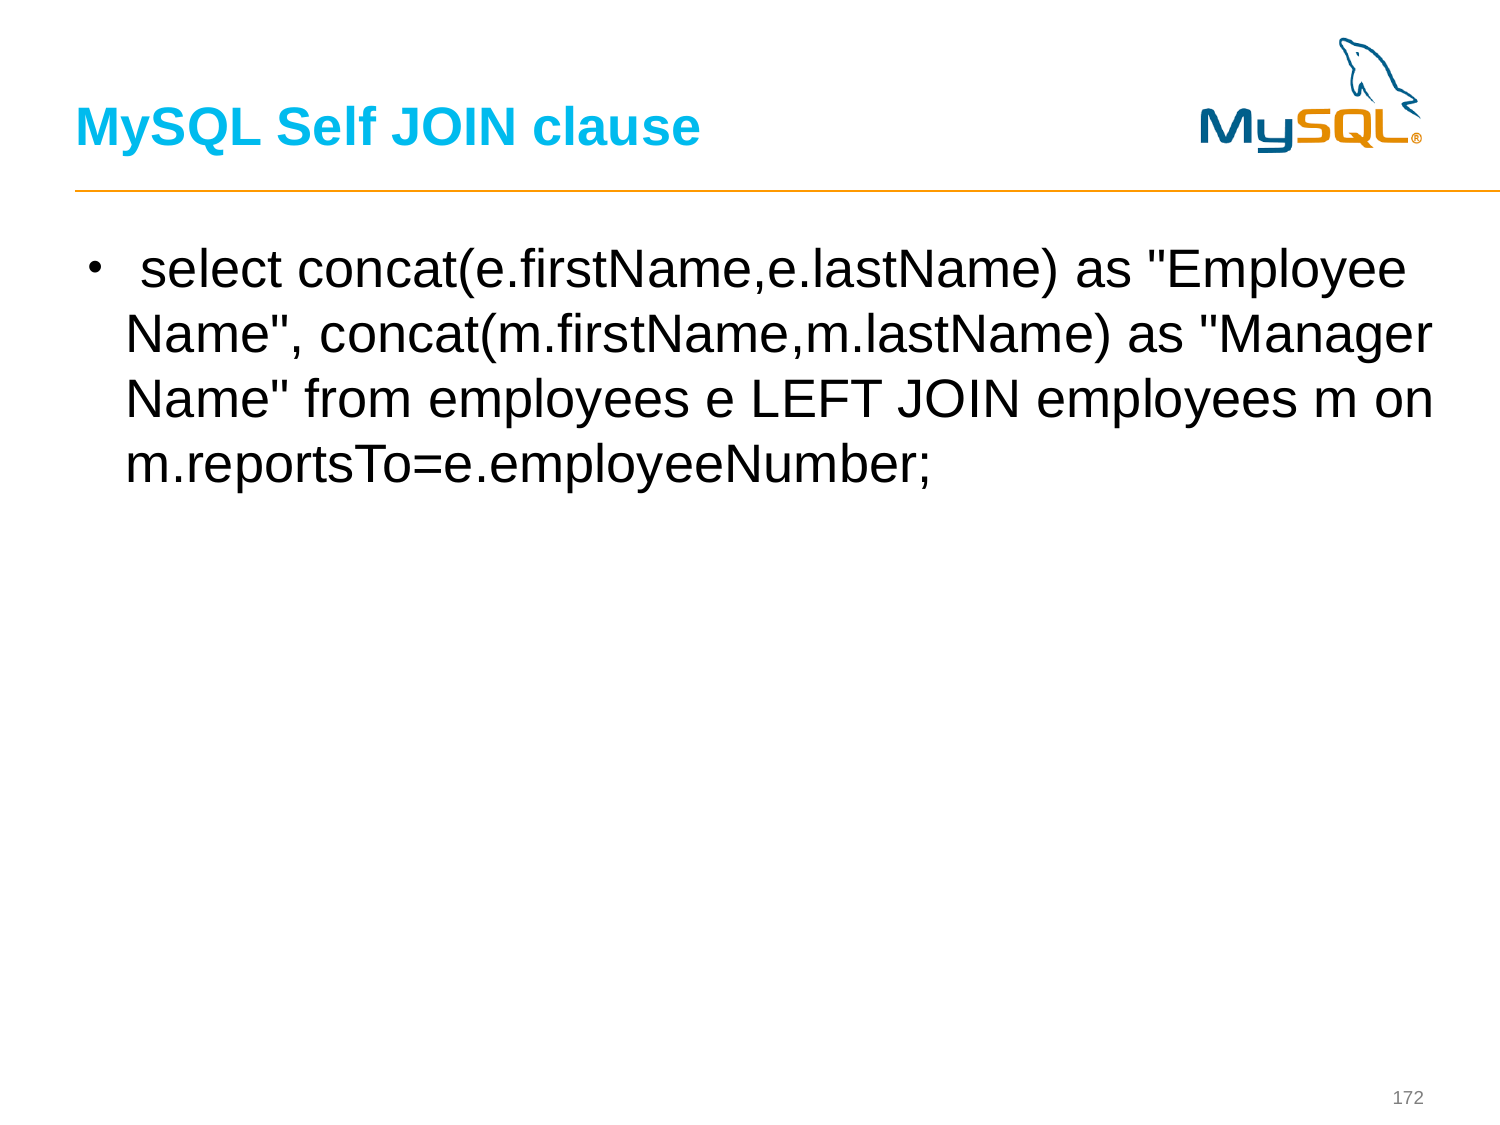

# MySQL Self JOIN clause
 select concat(e.firstName,e.lastName) as "Employee Name", concat(m.firstName,m.lastName) as "Manager Name" from employees e LEFT JOIN employees m on m.reportsTo=e.employeeNumber;